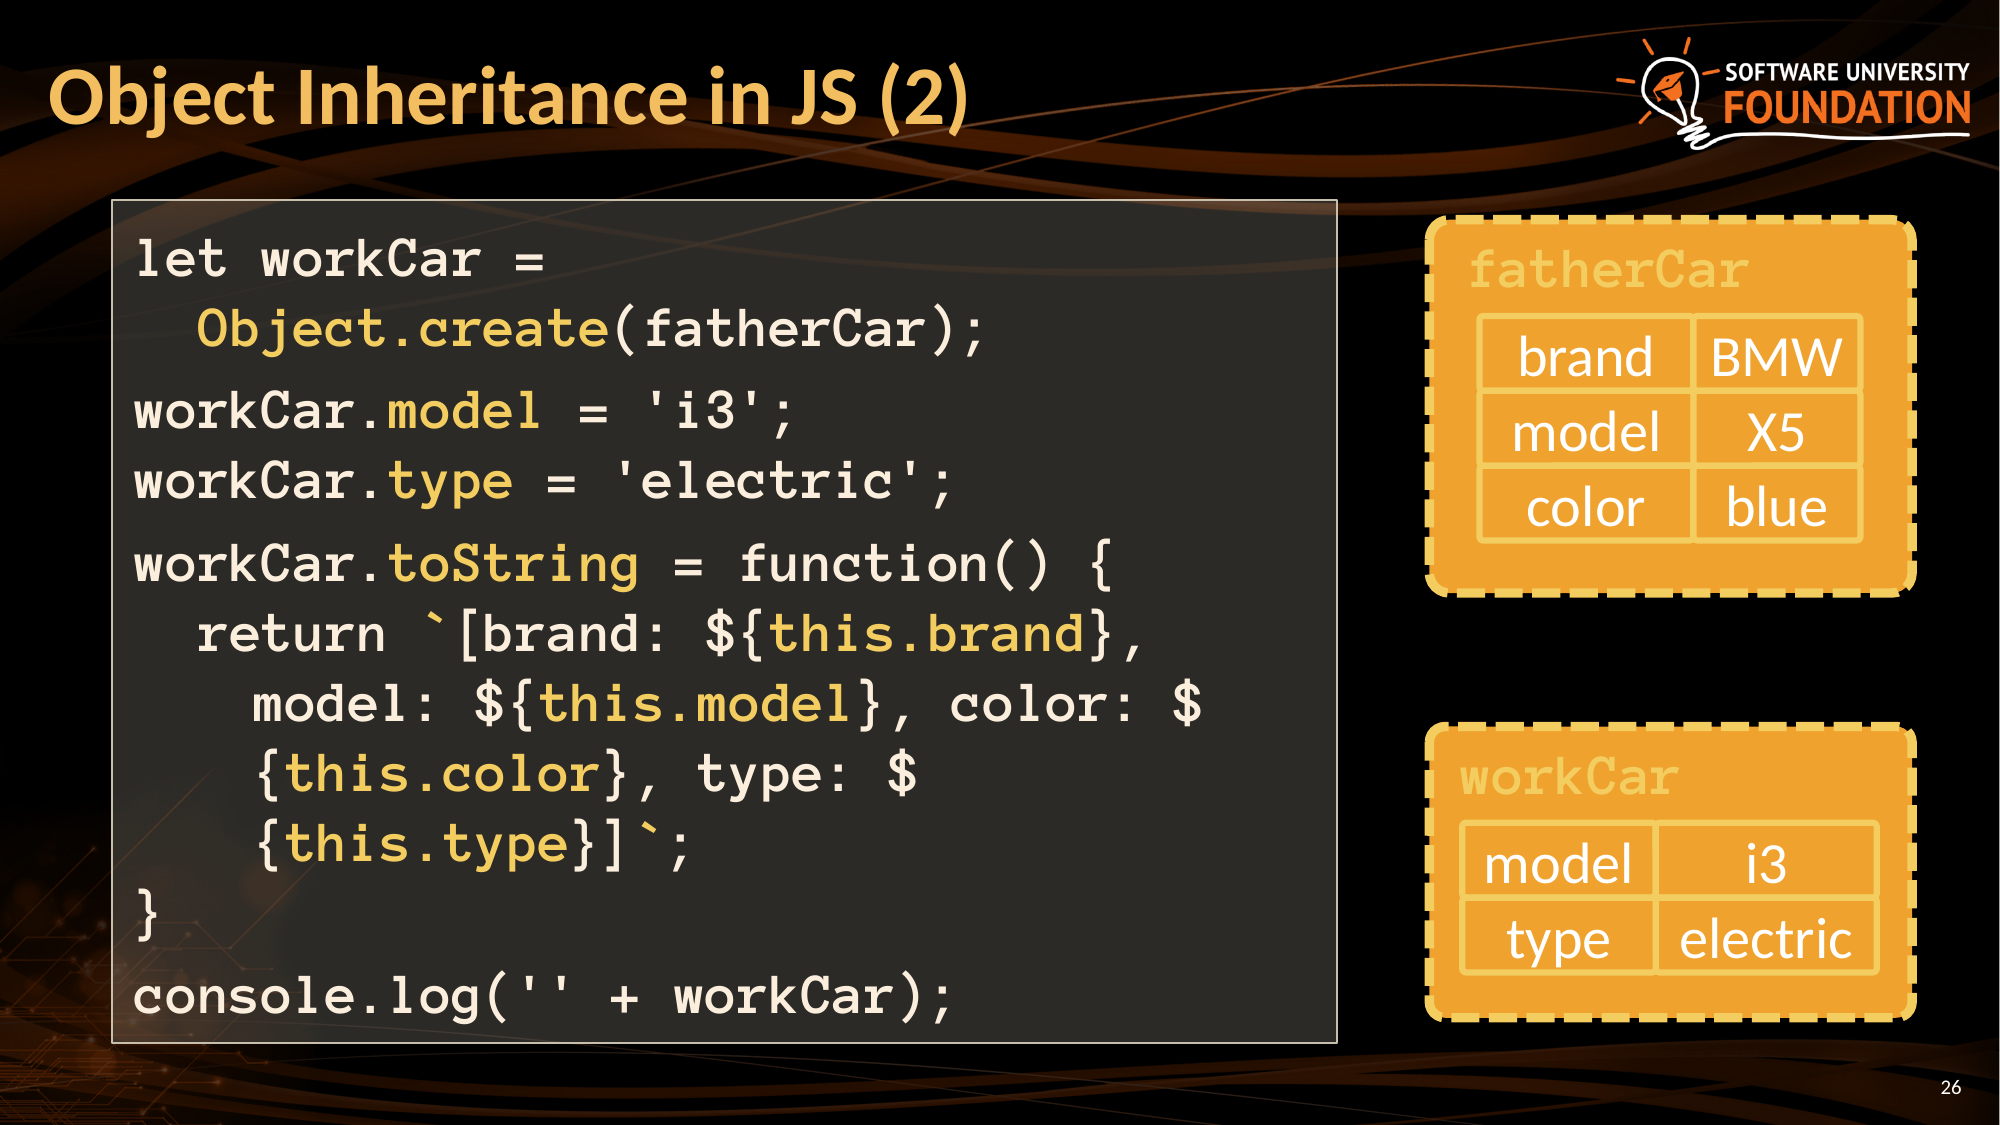

Object Inheritance in JS (2)
let workCar =
  Object.create(fatherCar);
workCar.model = 'i3';
workCar.type = 'electric';
workCar.toString = function() {
  return `[brand: ${this.brand}, model: ${this.model}, color: ${this.color}, type: ${this.type}]`;
}
console.log('' + workCar);

fatherCar
brand
BMW
model
X5
color
blue

workCar
model
i3
type
electric
26